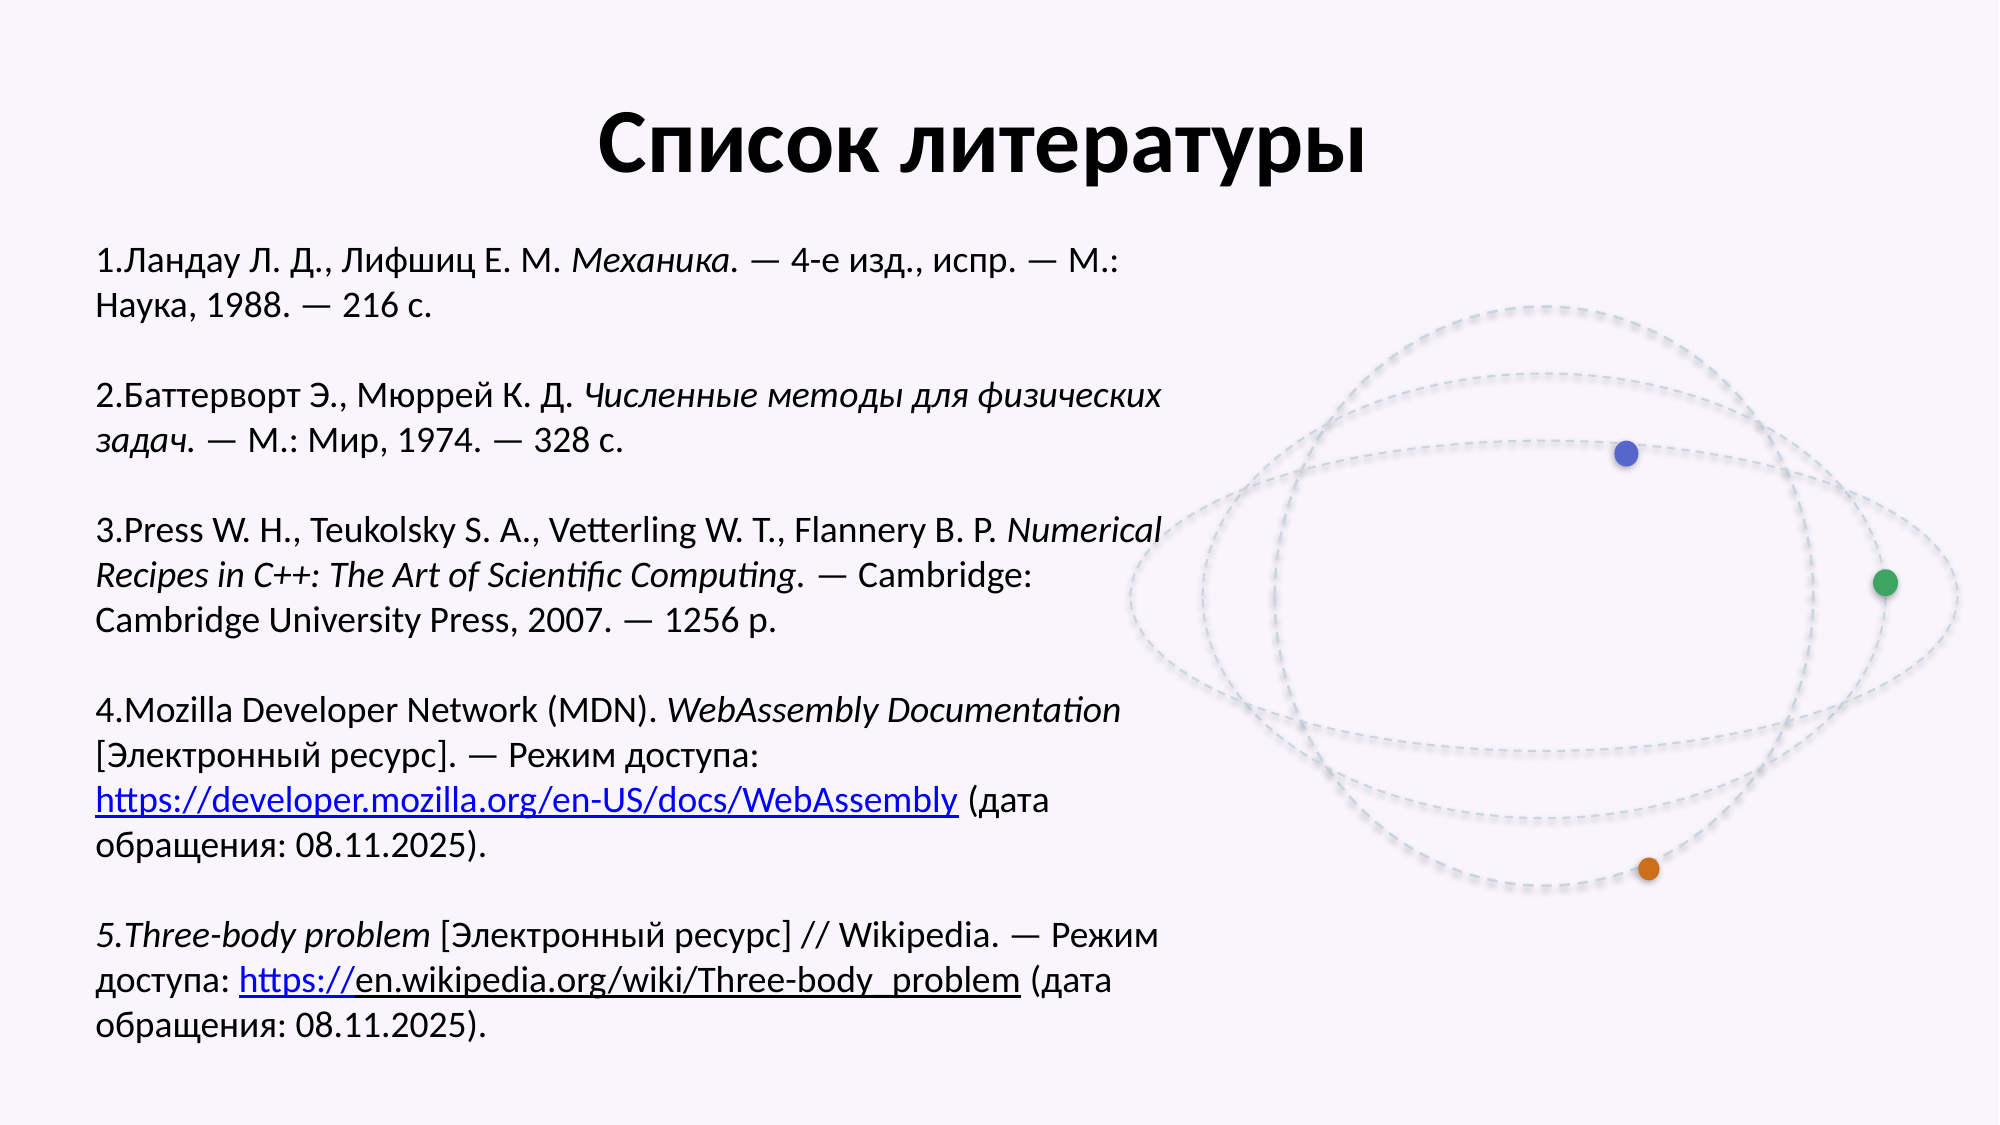

Список литературы
Ландау Л. Д., Лифшиц Е. М. Механика. — 4-е изд., испр. — М.: Наука, 1988. — 216 с.

Баттерворт Э., Мюррей К. Д. Численные методы для физических задач. — М.: Мир, 1974. — 328 с.

Press W. H., Teukolsky S. A., Vetterling W. T., Flannery B. P. Numerical Recipes in C++: The Art of Scientific Computing. — Cambridge: Cambridge University Press, 2007. — 1256 p.

Mozilla Developer Network (MDN). WebAssembly Documentation [Электронный ресурс]. — Режим доступа: https://developer.mozilla.org/en-US/docs/WebAssembly (дата обращения: 08.11.2025).

Three-body problem [Электронный ресурс] // Wikipedia. — Режим доступа: https://en.wikipedia.org/wiki/Three-body_problem (дата обращения: 08.11.2025).